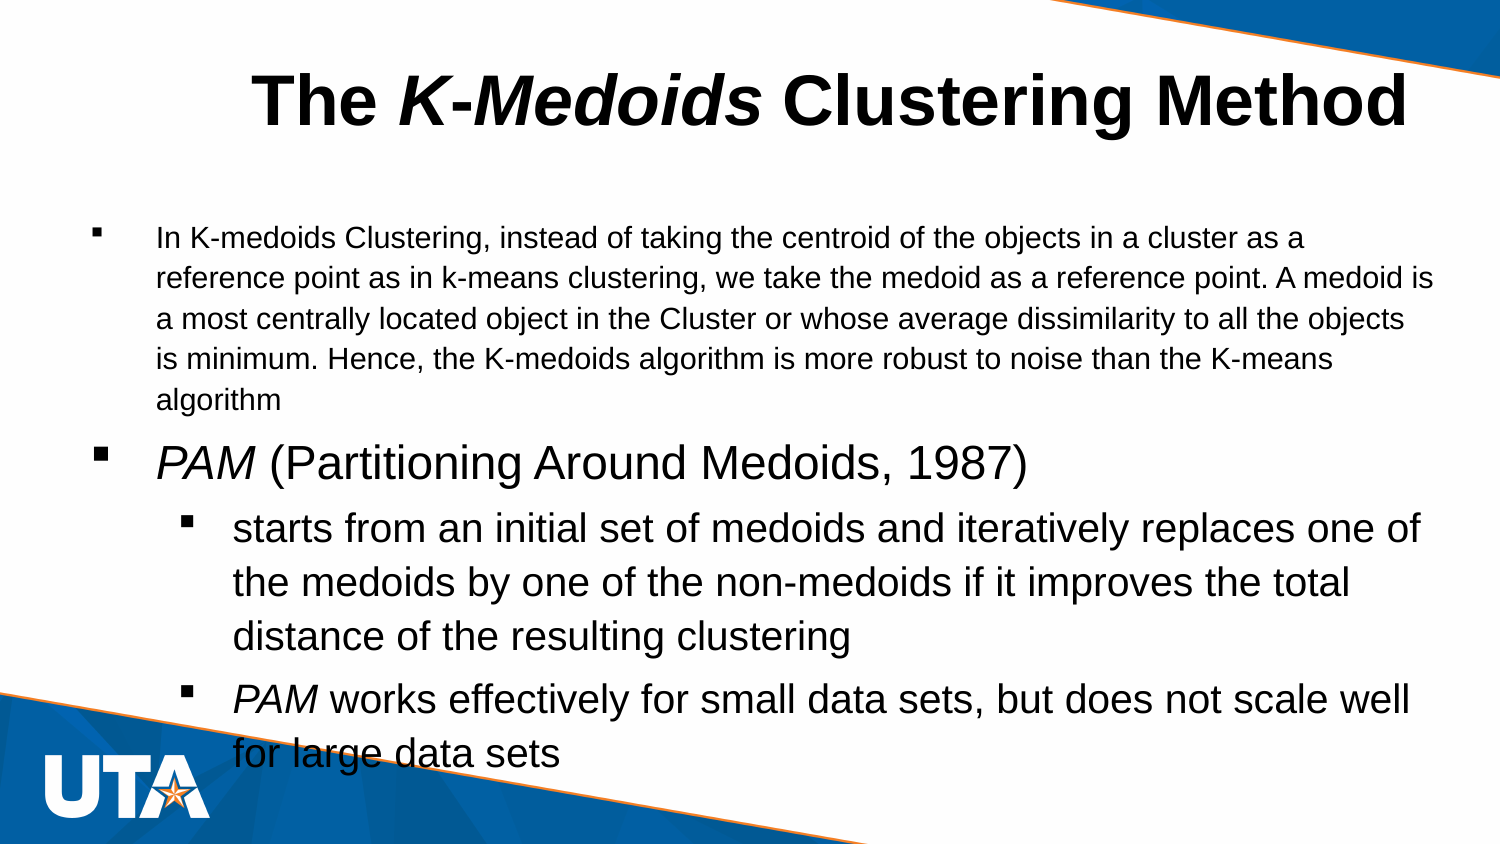

# The K-Medoids Clustering Method
In K-medoids Clustering, instead of taking the centroid of the objects in a cluster as a reference point as in k-means clustering, we take the medoid as a reference point. A medoid is a most centrally located object in the Cluster or whose average dissimilarity to all the objects is minimum. Hence, the K-medoids algorithm is more robust to noise than the K-means algorithm
PAM (Partitioning Around Medoids, 1987)
starts from an initial set of medoids and iteratively replaces one of the medoids by one of the non-medoids if it improves the total distance of the resulting clustering
PAM works effectively for small data sets, but does not scale well for large data sets